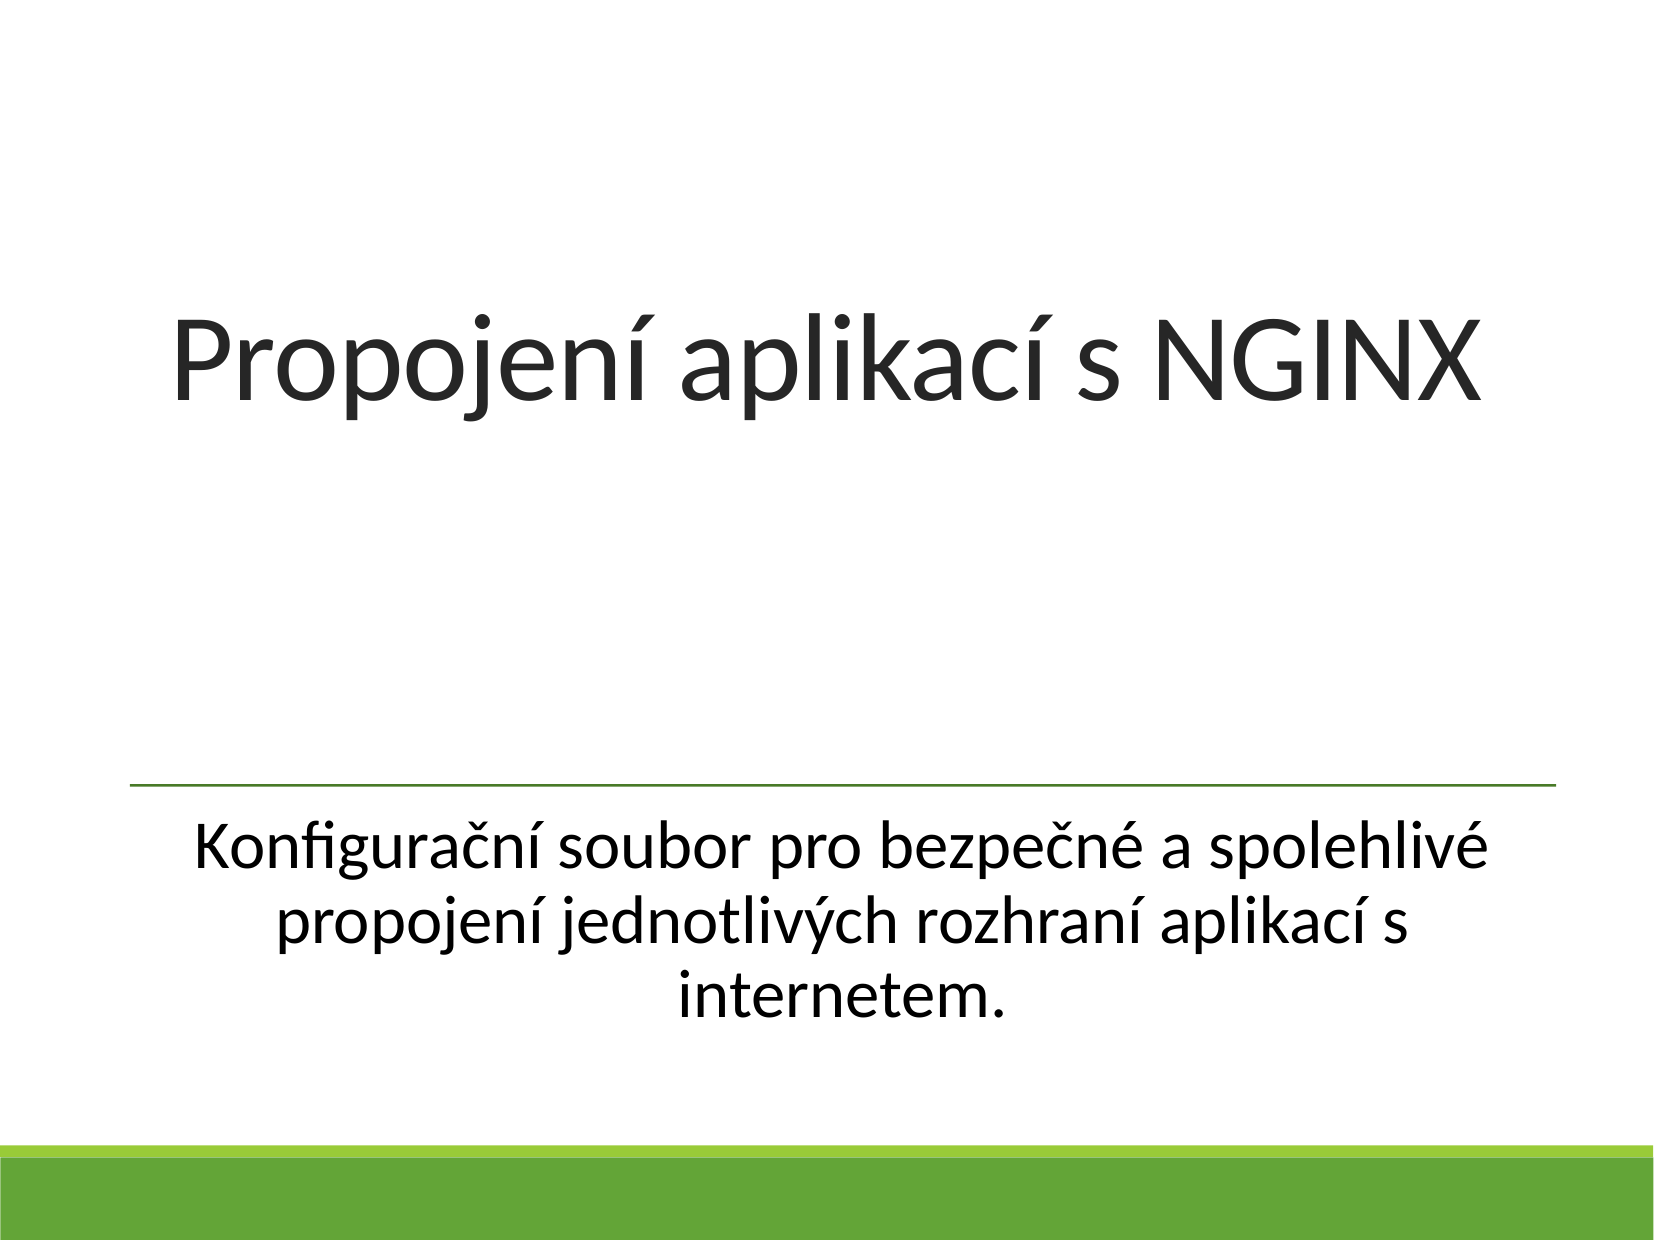

# Propojení aplikací s NGINX
Konfigurační soubor pro bezpečné a spolehlivé propojení jednotlivých rozhraní aplikací s internetem.